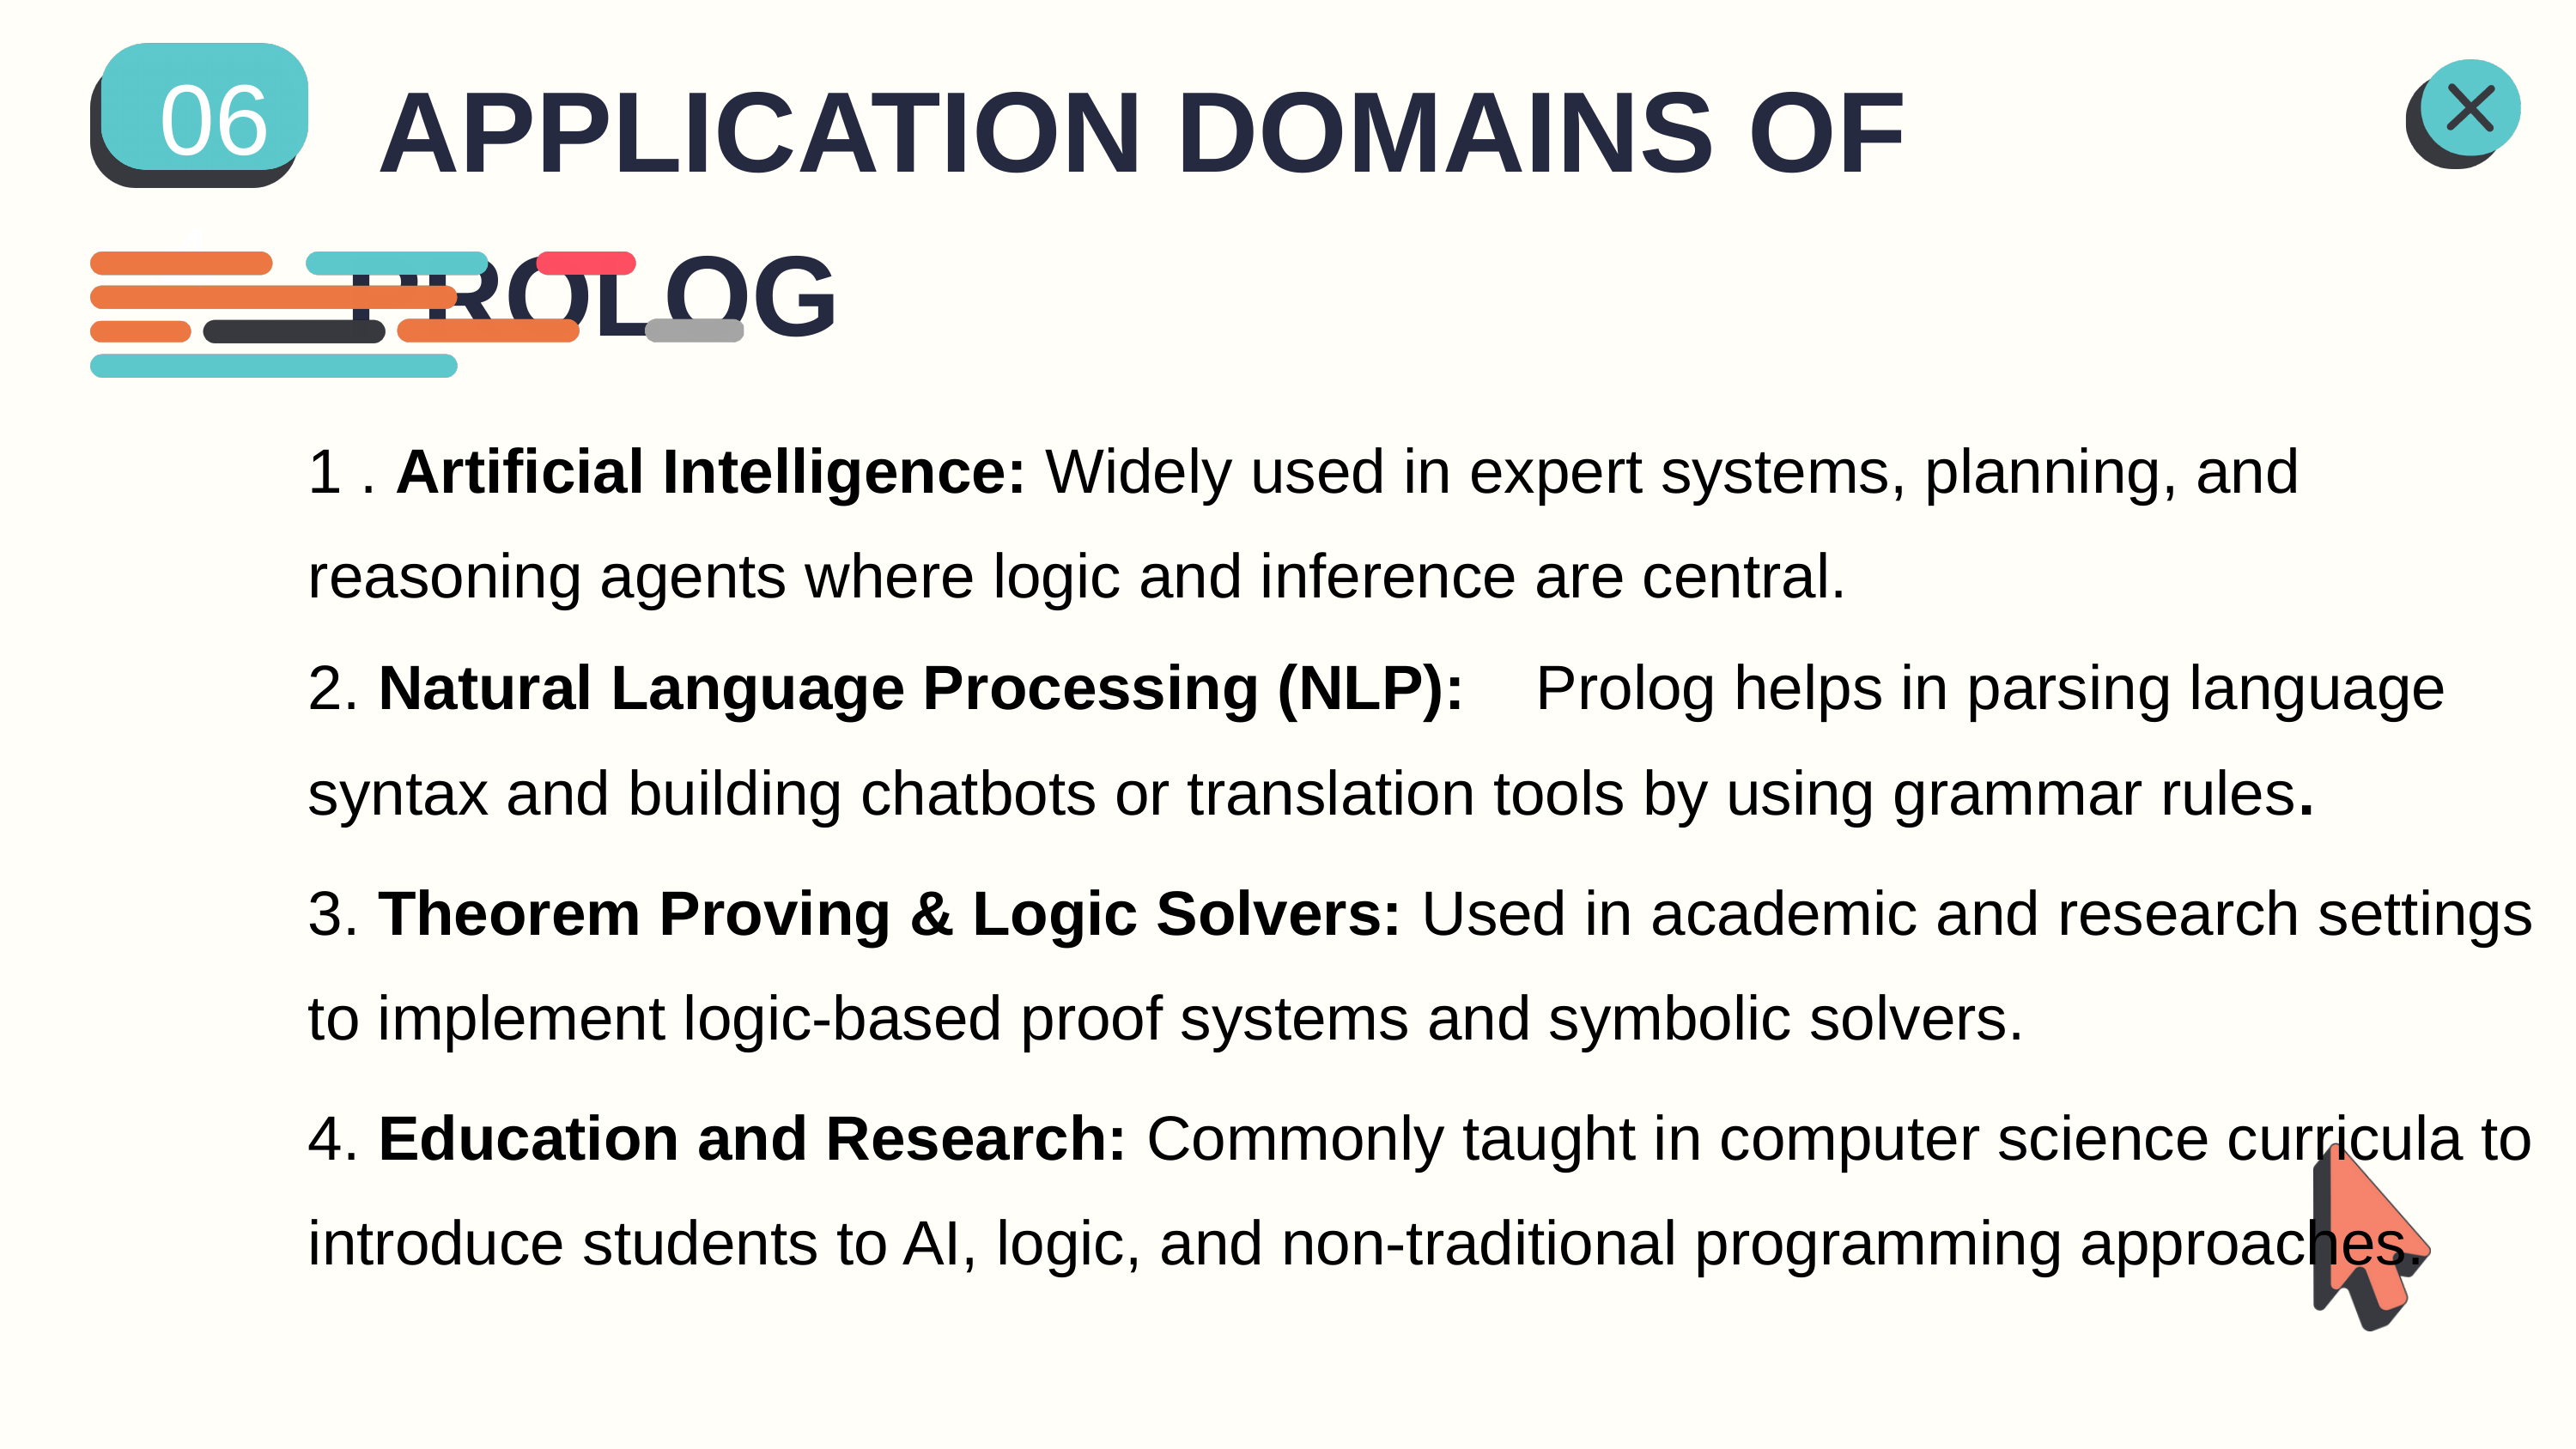

APPLICATION DOMAINS OF PROLOG
064

1 . Artificial Intelligence: Widely used in expert systems, planning, and reasoning agents where logic and inference are central.

2. Natural Language Processing (NLP):    Prolog helps in parsing language syntax and building chatbots or translation tools by using grammar rules.

3. Theorem Proving & Logic Solvers: Used in academic and research settings to implement logic-based proof systems and symbolic solvers.
4. Education and Research: Commonly taught in computer science curricula to introduce students to AI, logic, and non-traditional programming approaches.